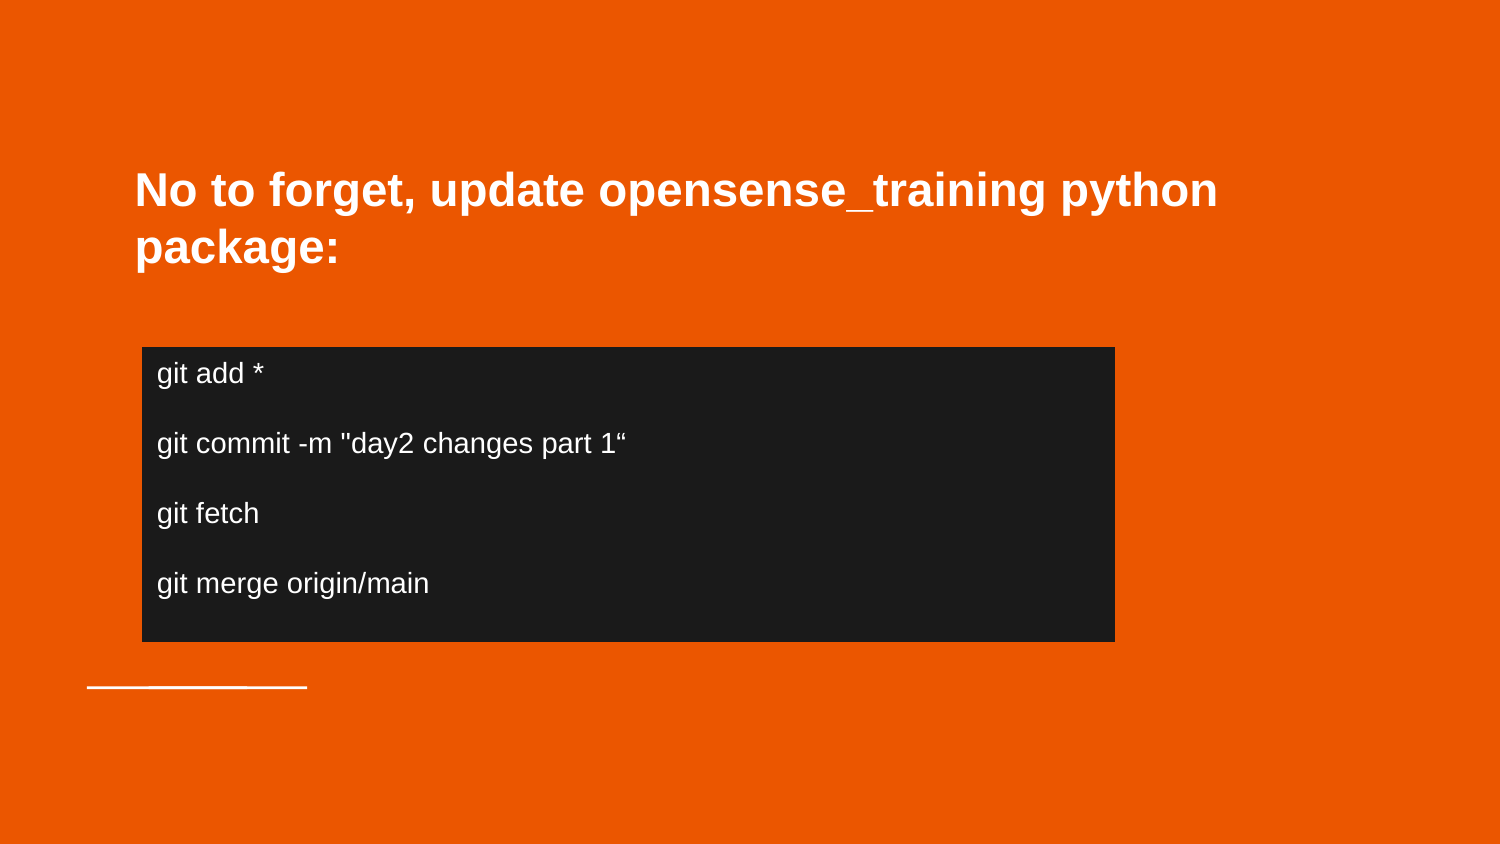

# No to forget, update opensense_training python package:
git add *

git commit -m "day2 changes part 1“

git fetch

git merge origin/main